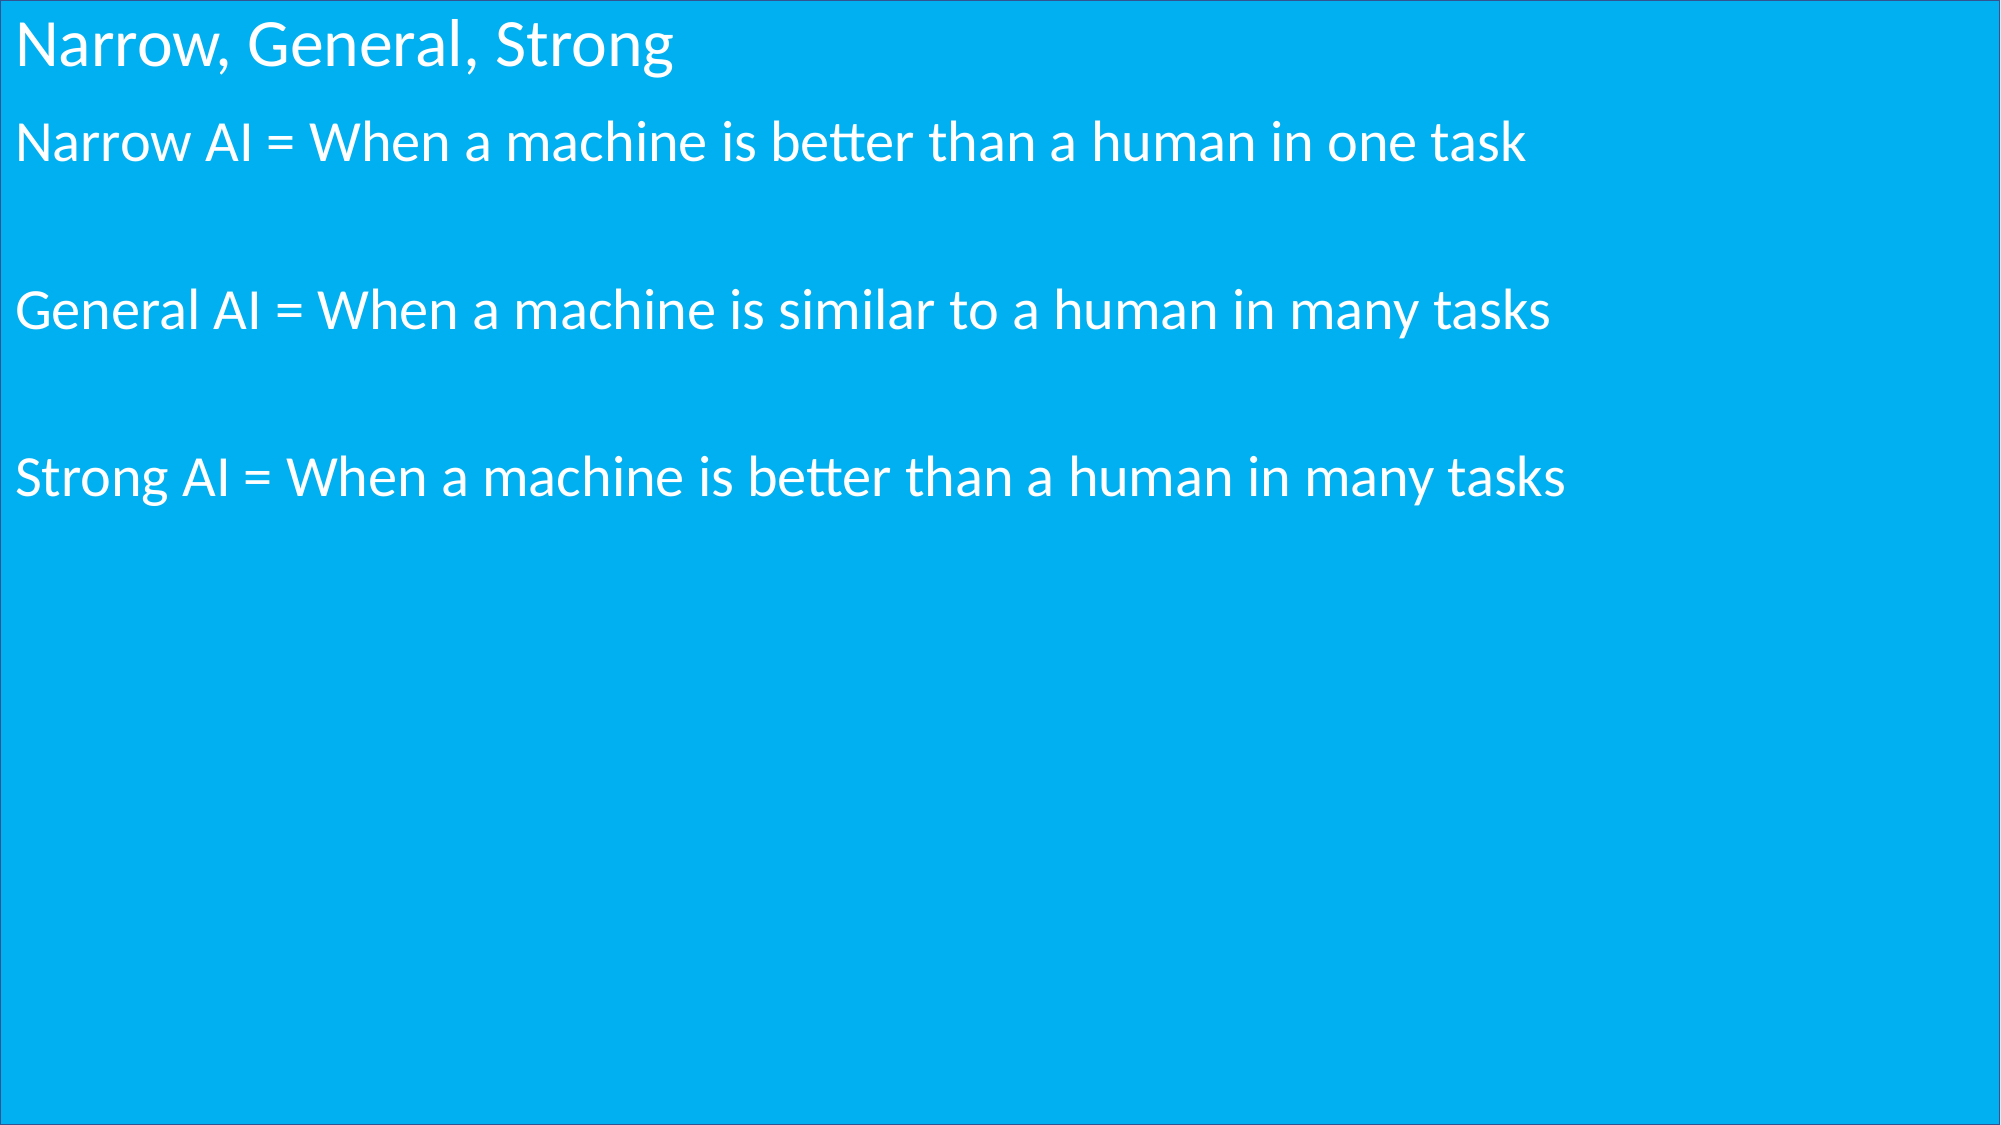

# Narrow, General, Strong
Narrow AI = When a machine is better than a human in one task

General AI = When a machine is similar to a human in many tasks

Strong AI = When a machine is better than a human in many tasks